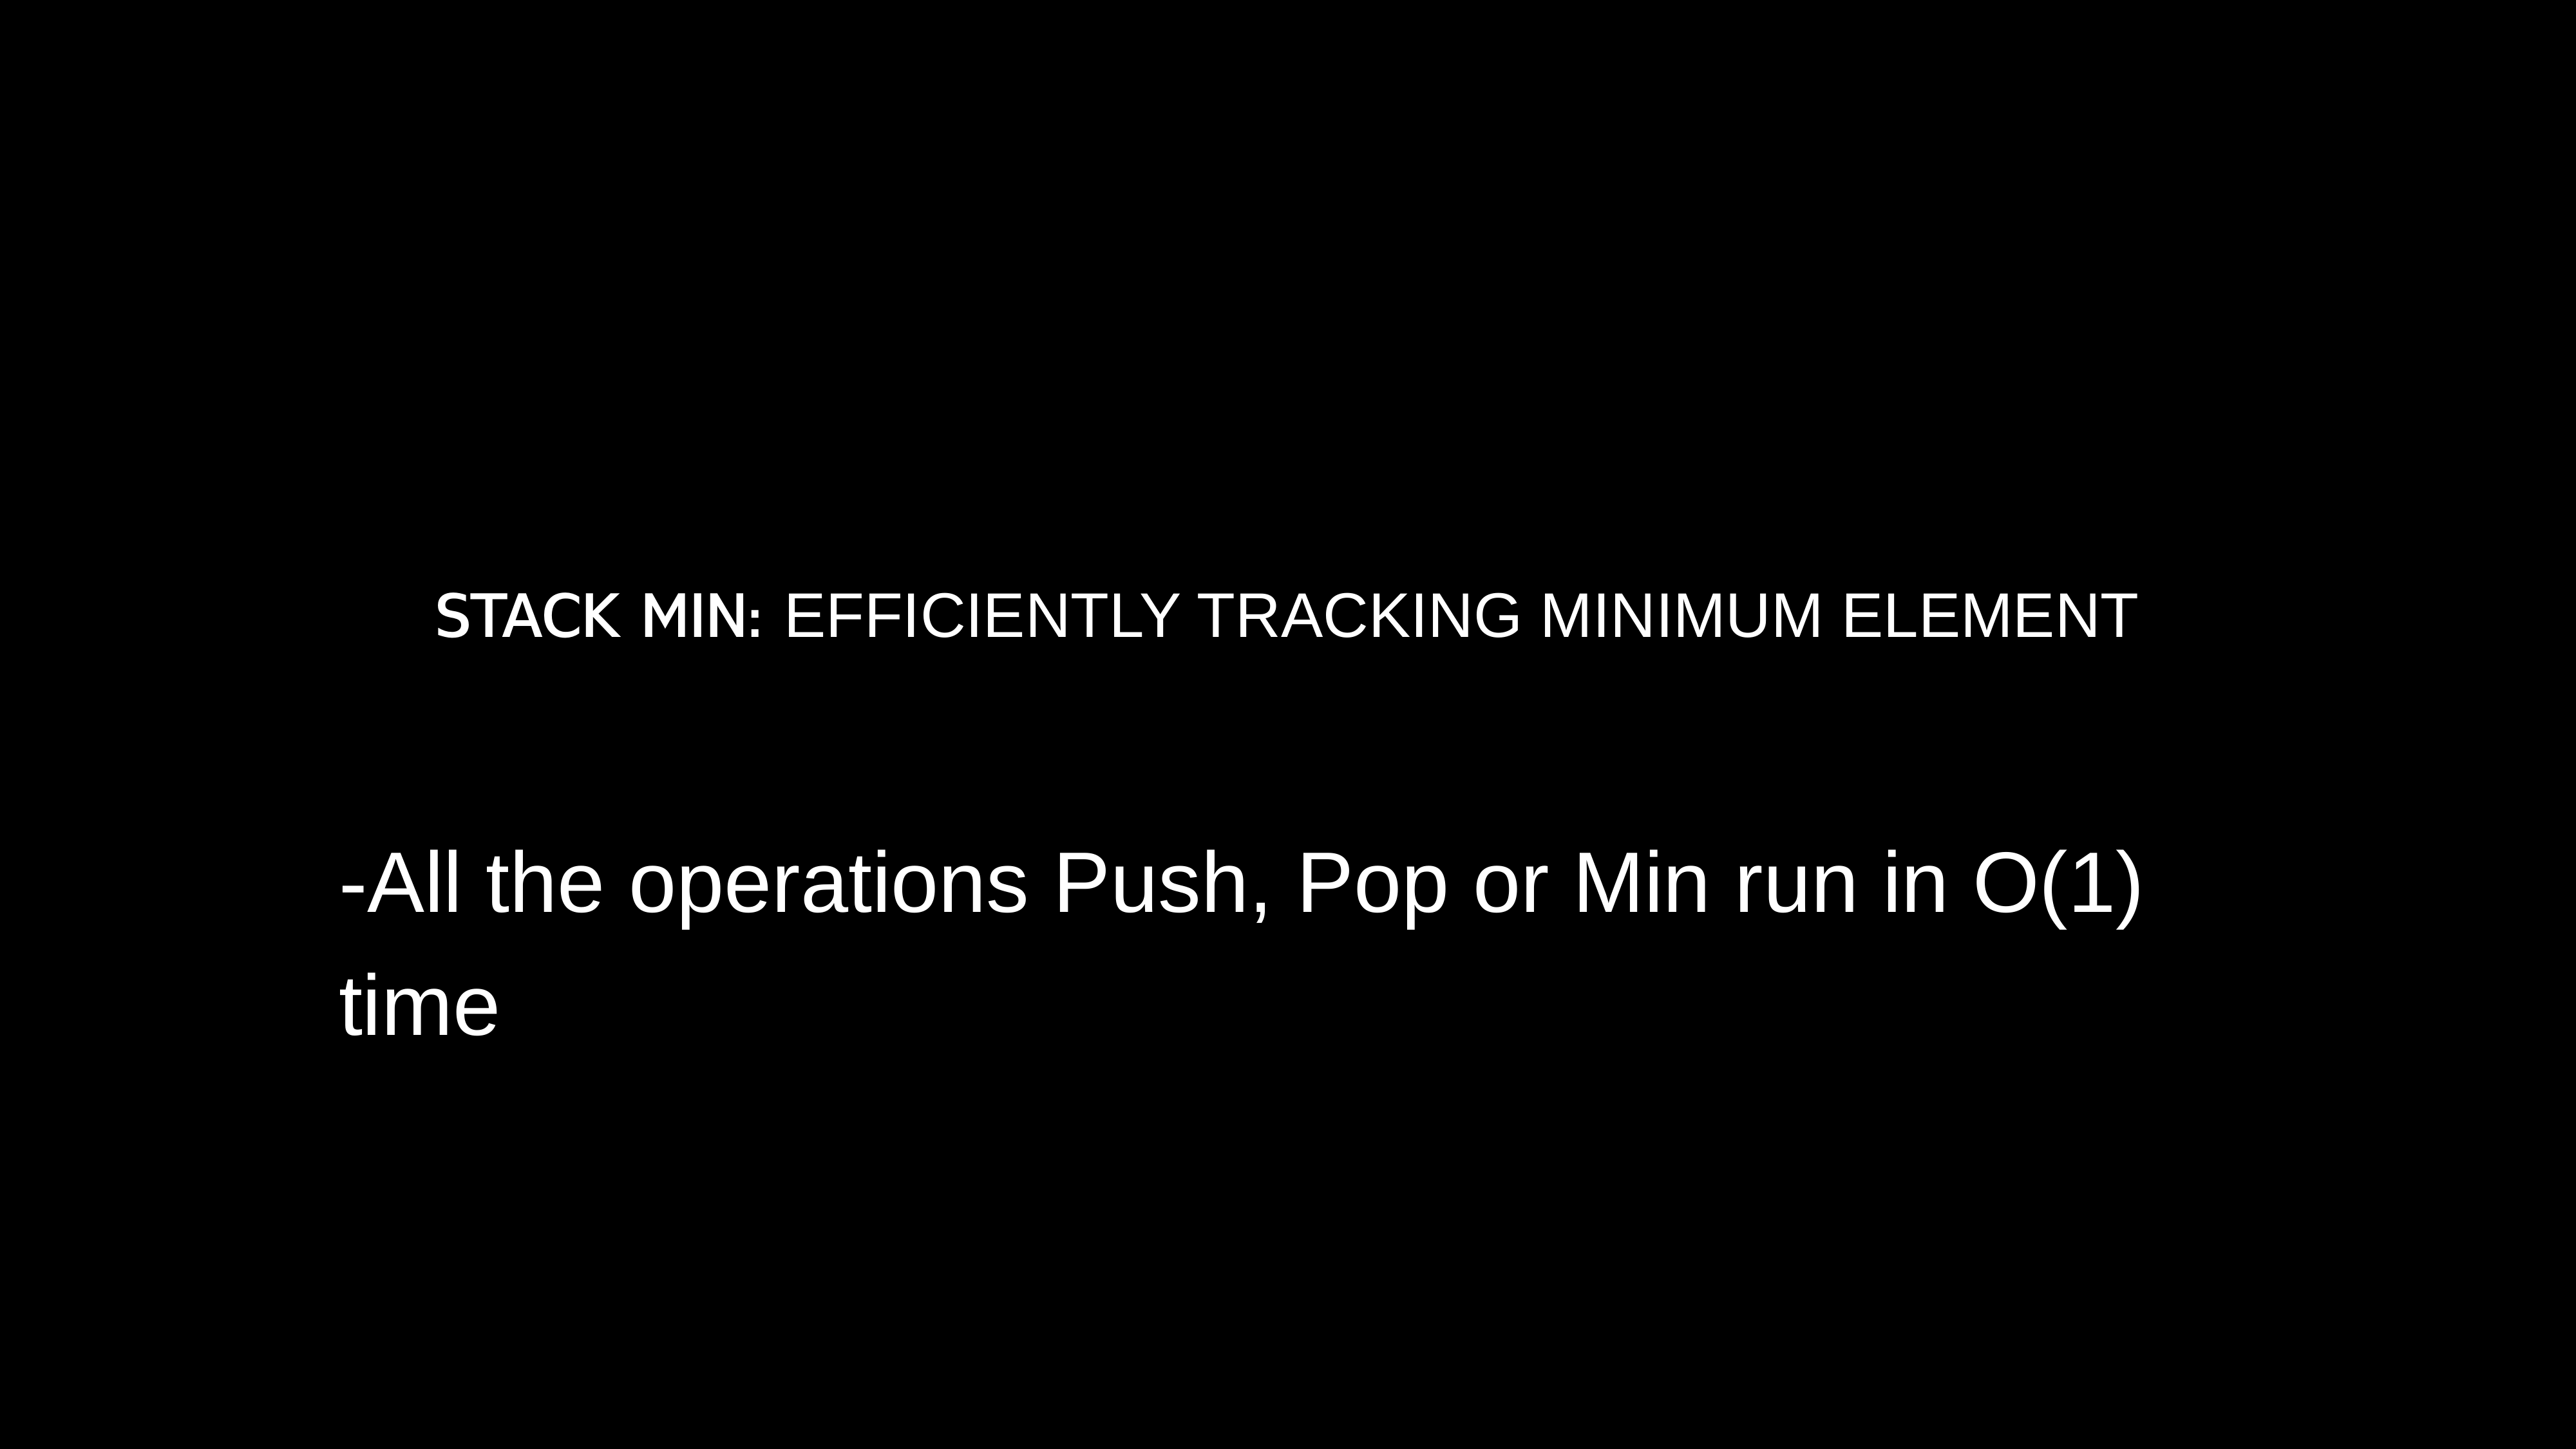

# Stack MIN: Efficiently tracking minimum element
-All the operations Push, Pop or Min run in O(1) time